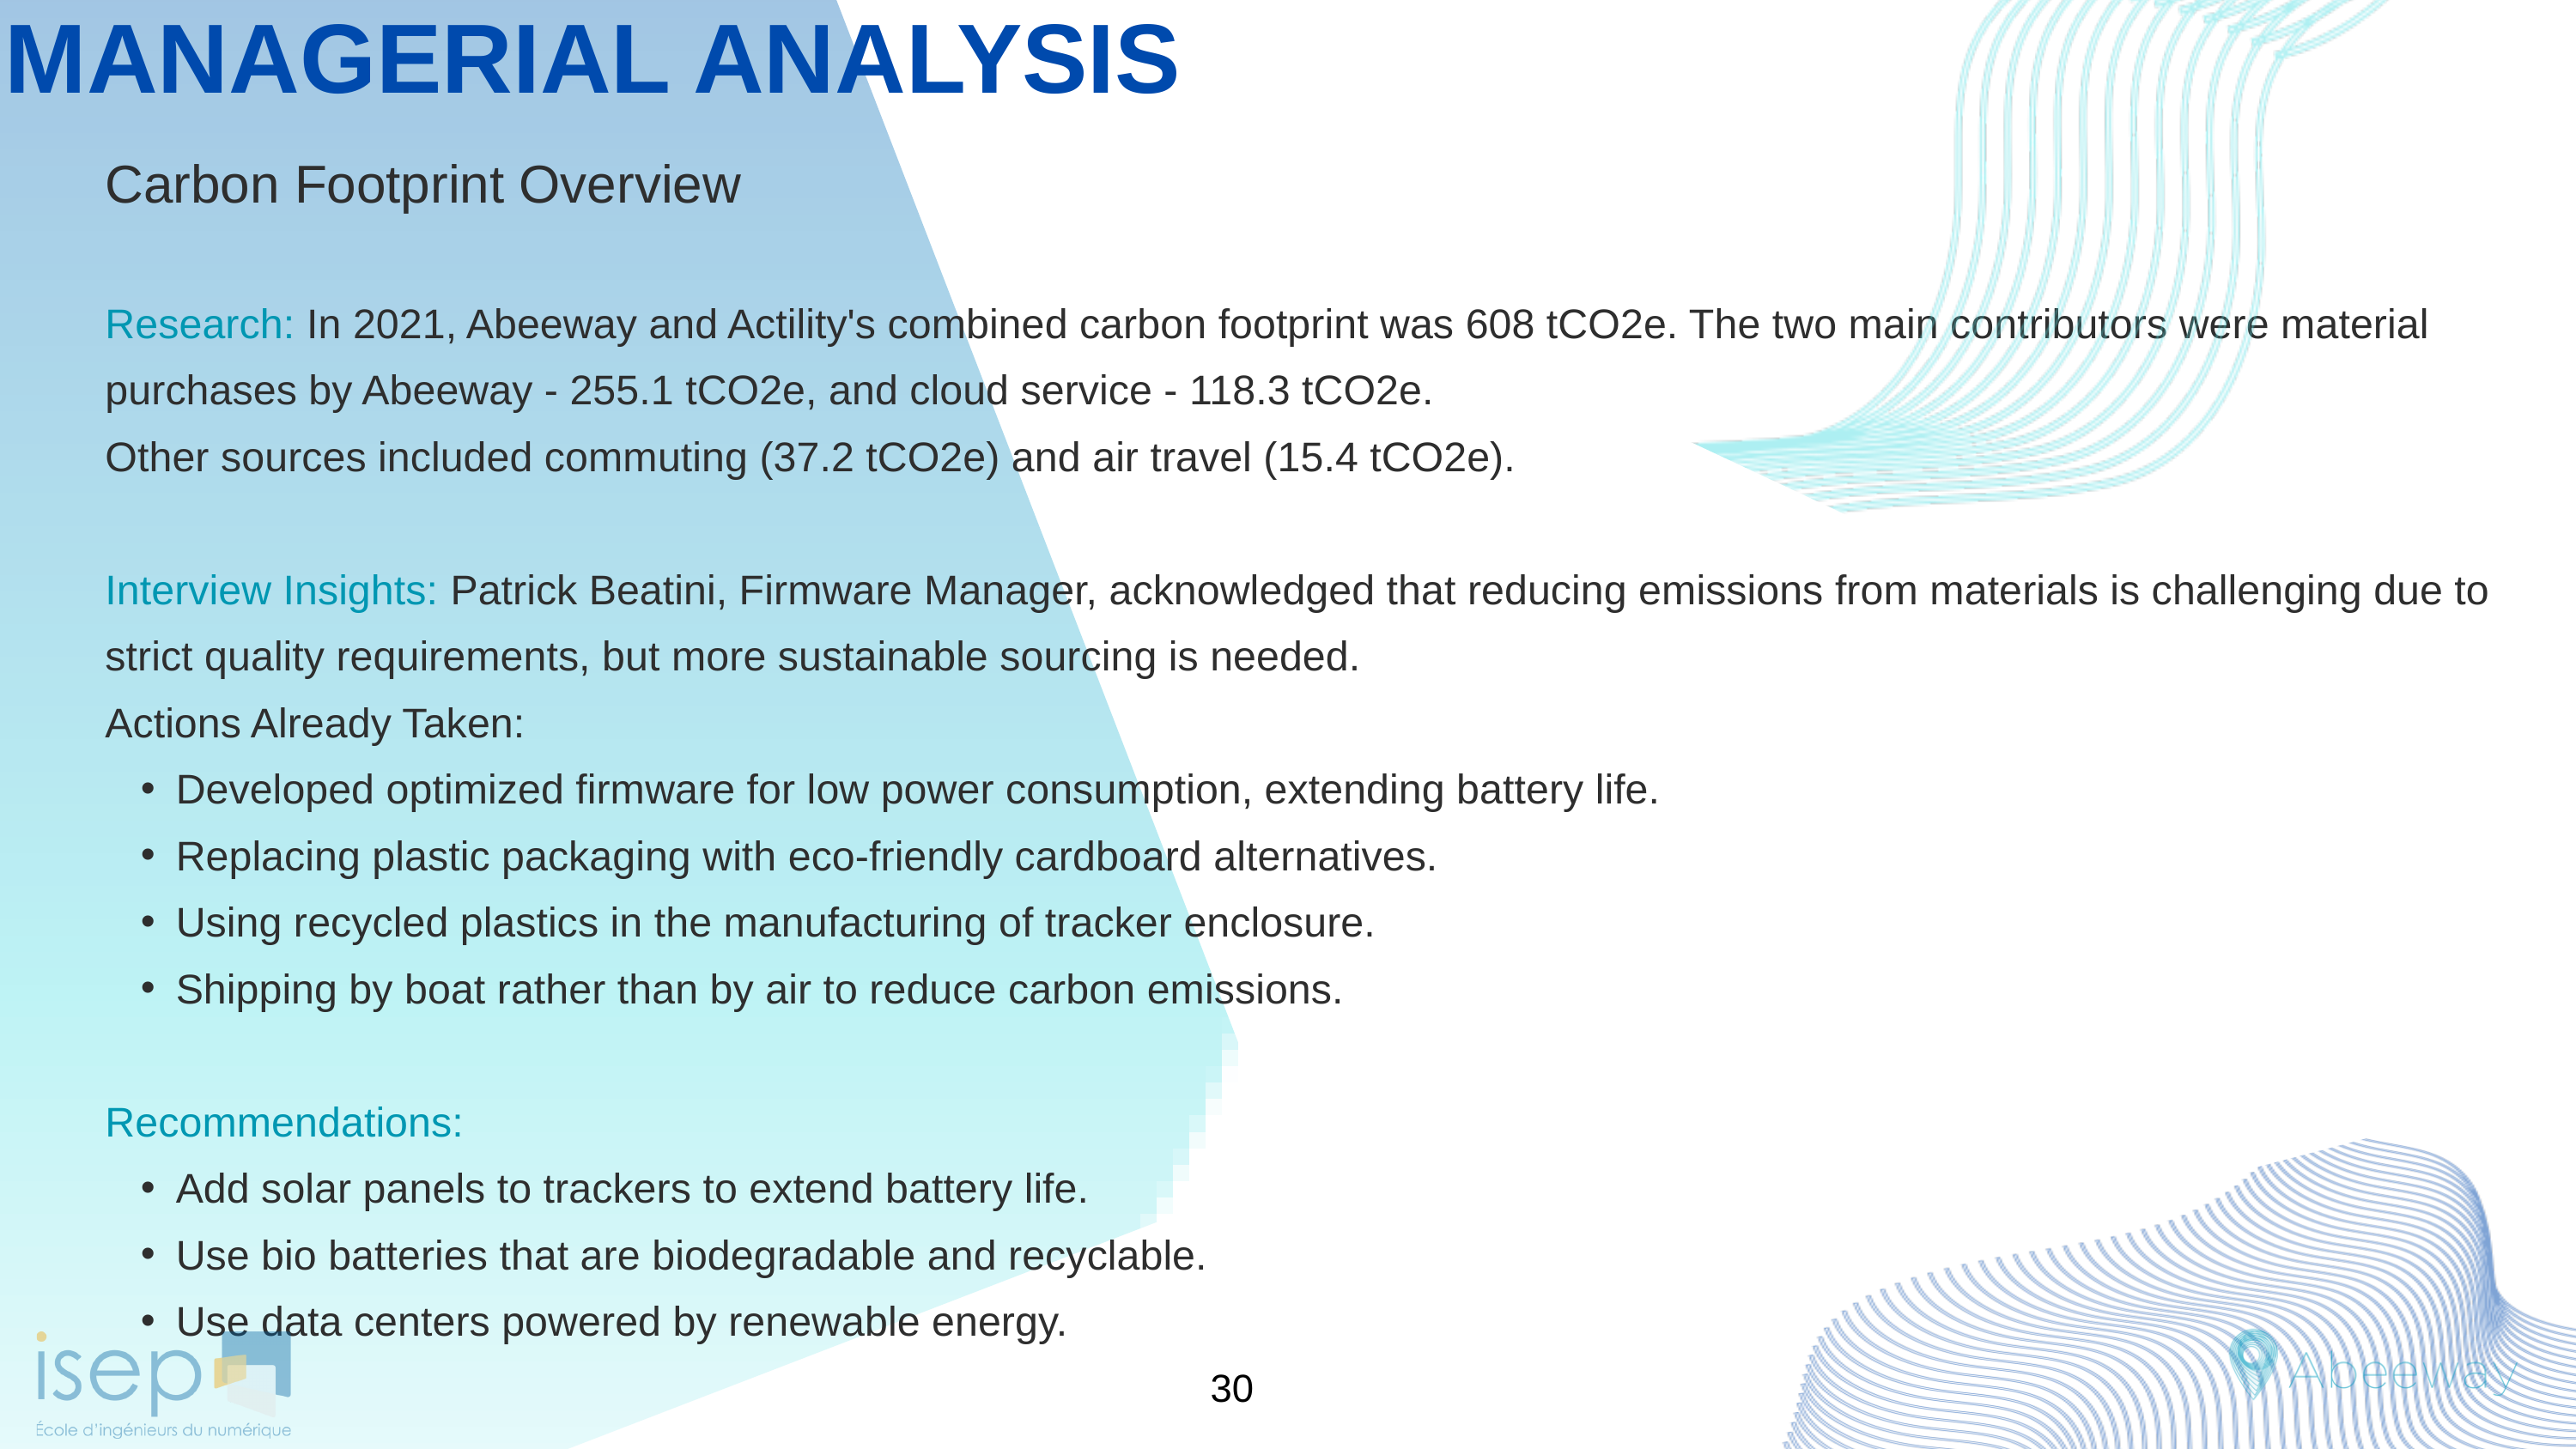

MANAGERIAL ANALYSIS
Carbon Footprint Overview

Research: In 2021, Abeeway and Actility's combined carbon footprint was 608 tCO2e. The two main contributors were material purchases by Abeeway - 255.1 tCO2e, and cloud service - 118.3 tCO2e.
Other sources included commuting (37.2 tCO2e) and air travel (15.4 tCO2e).

Interview Insights: Patrick Beatini, Firmware Manager, acknowledged that reducing emissions from materials is challenging due to strict quality requirements, but more sustainable sourcing is needed.
Actions Already Taken:
Developed optimized firmware for low power consumption, extending battery life.
Replacing plastic packaging with eco-friendly cardboard alternatives.
Using recycled plastics in the manufacturing of tracker enclosure.
Shipping by boat rather than by air to reduce carbon emissions.

Recommendations:
Add solar panels to trackers to extend battery life.
Use bio batteries that are biodegradable and recyclable.
Use data centers powered by renewable energy.

30